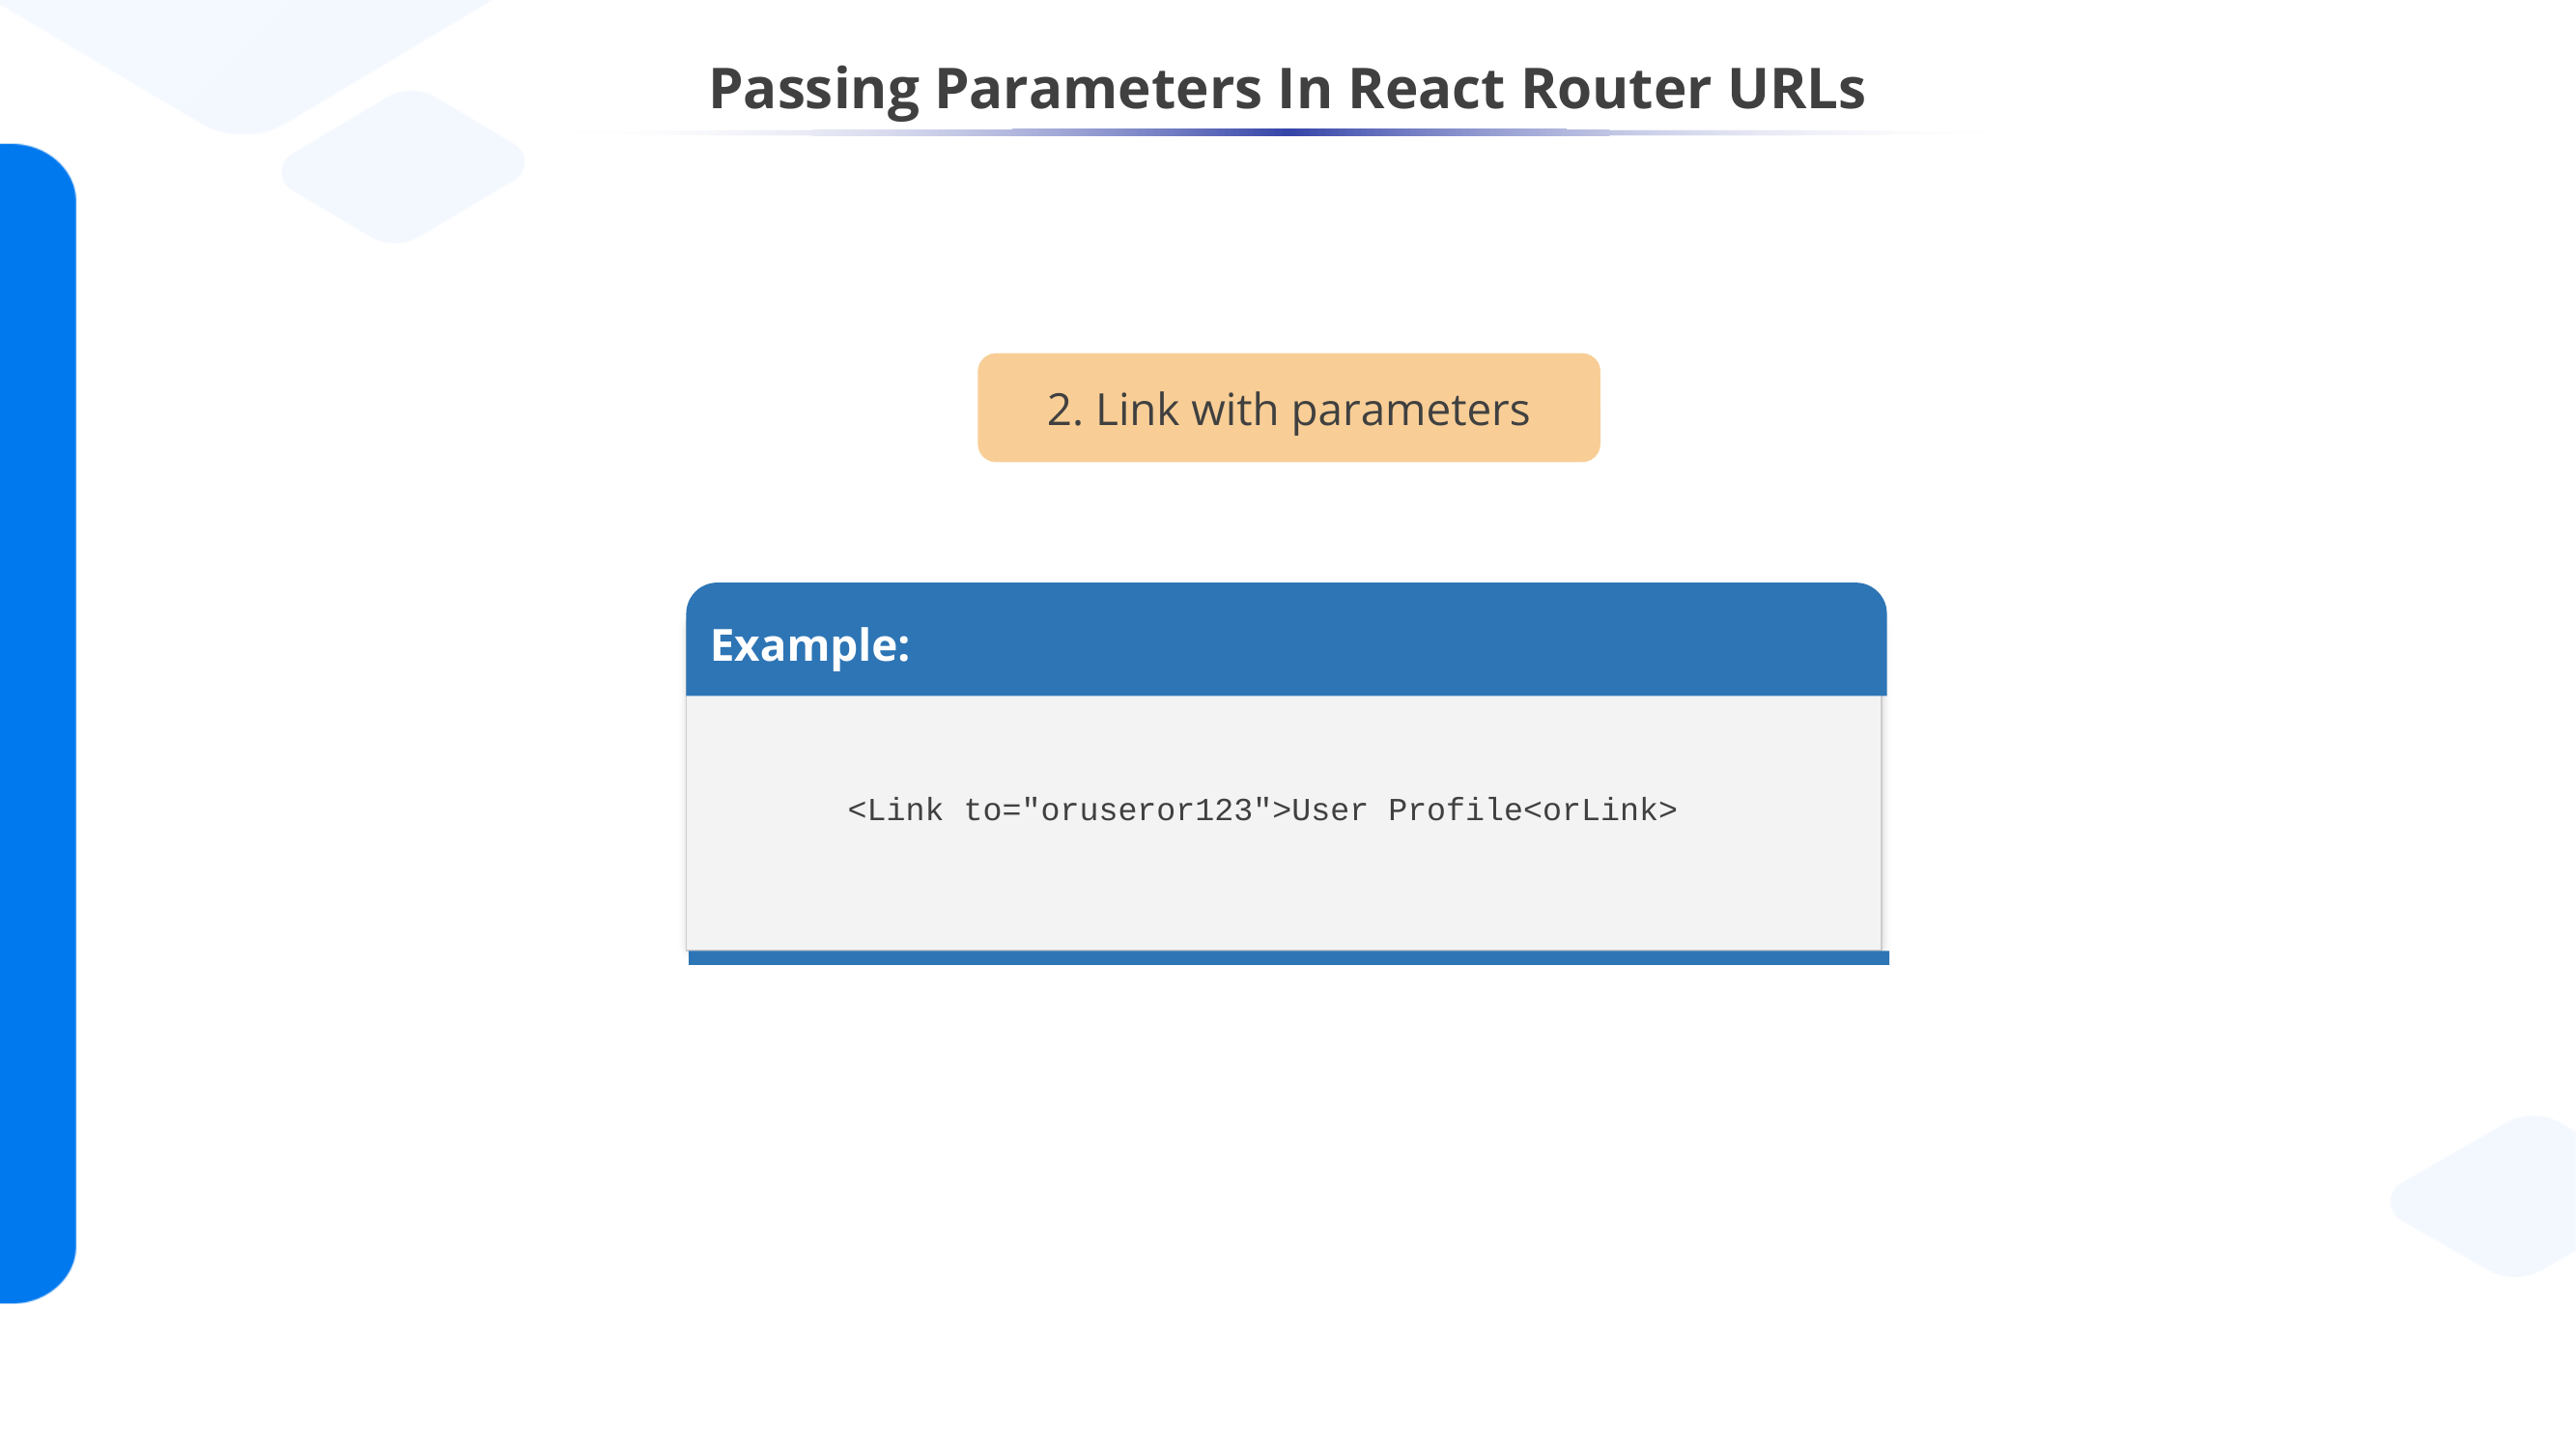

# Passing Parameters In React Router URLs

2. Link with parameters
Example:

<Link to="oruseror123">User Profile<orLink>